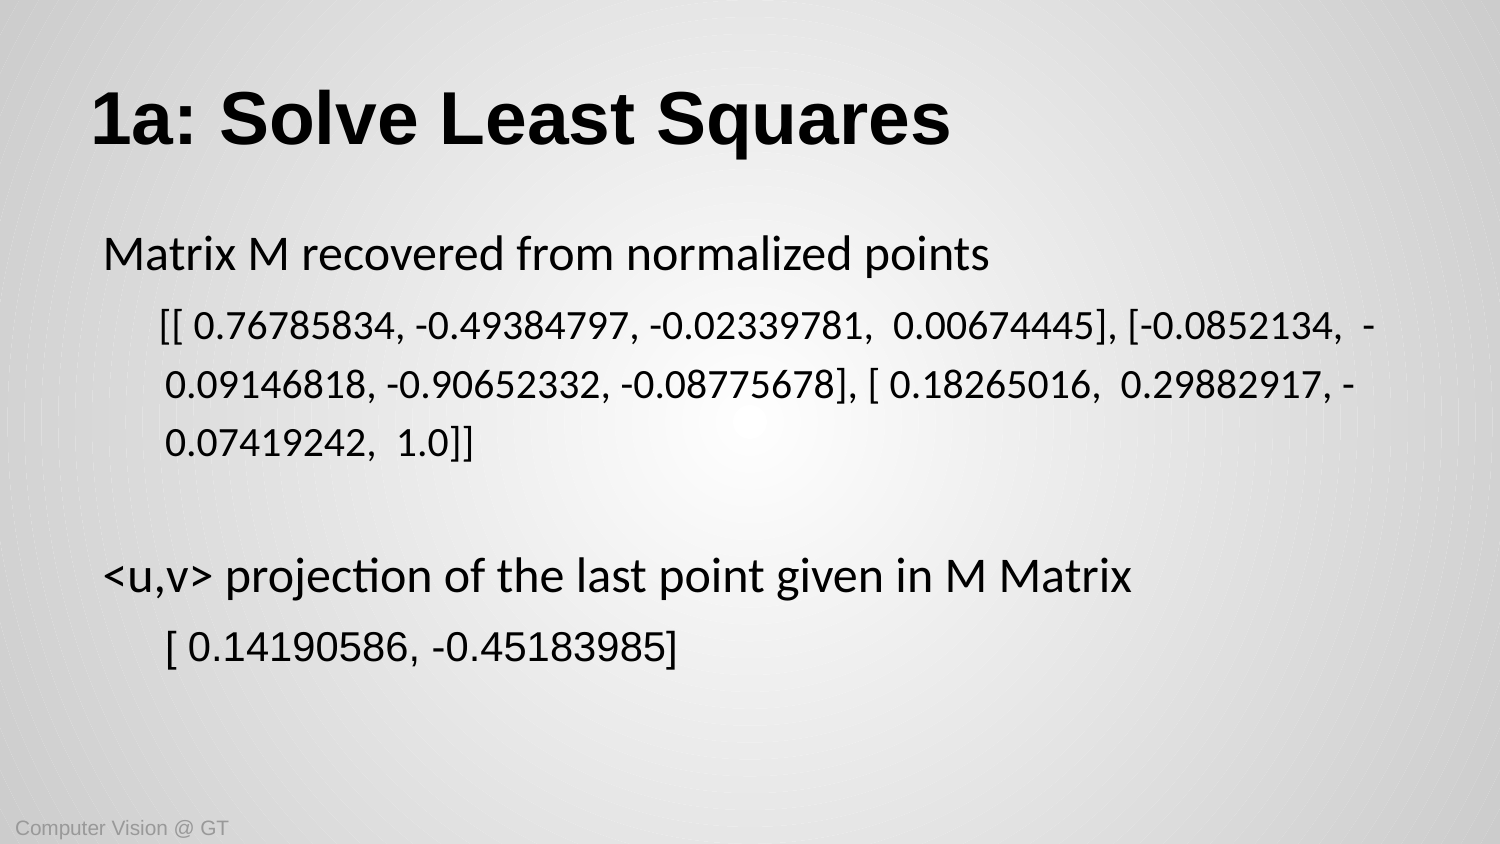

# 1a: Solve Least Squares
Matrix M recovered from normalized points
     [[ 0.76785834, -0.49384797, -0.02339781,  0.00674445], [-0.0852134,  -0.09146818, -0.90652332, -0.08775678], [ 0.18265016,  0.29882917, -0.07419242,  1.0]]

<u,v> projection of the last point given in M Matrix
	[ 0.14190586, -0.45183985]
Computer Vision @ GT